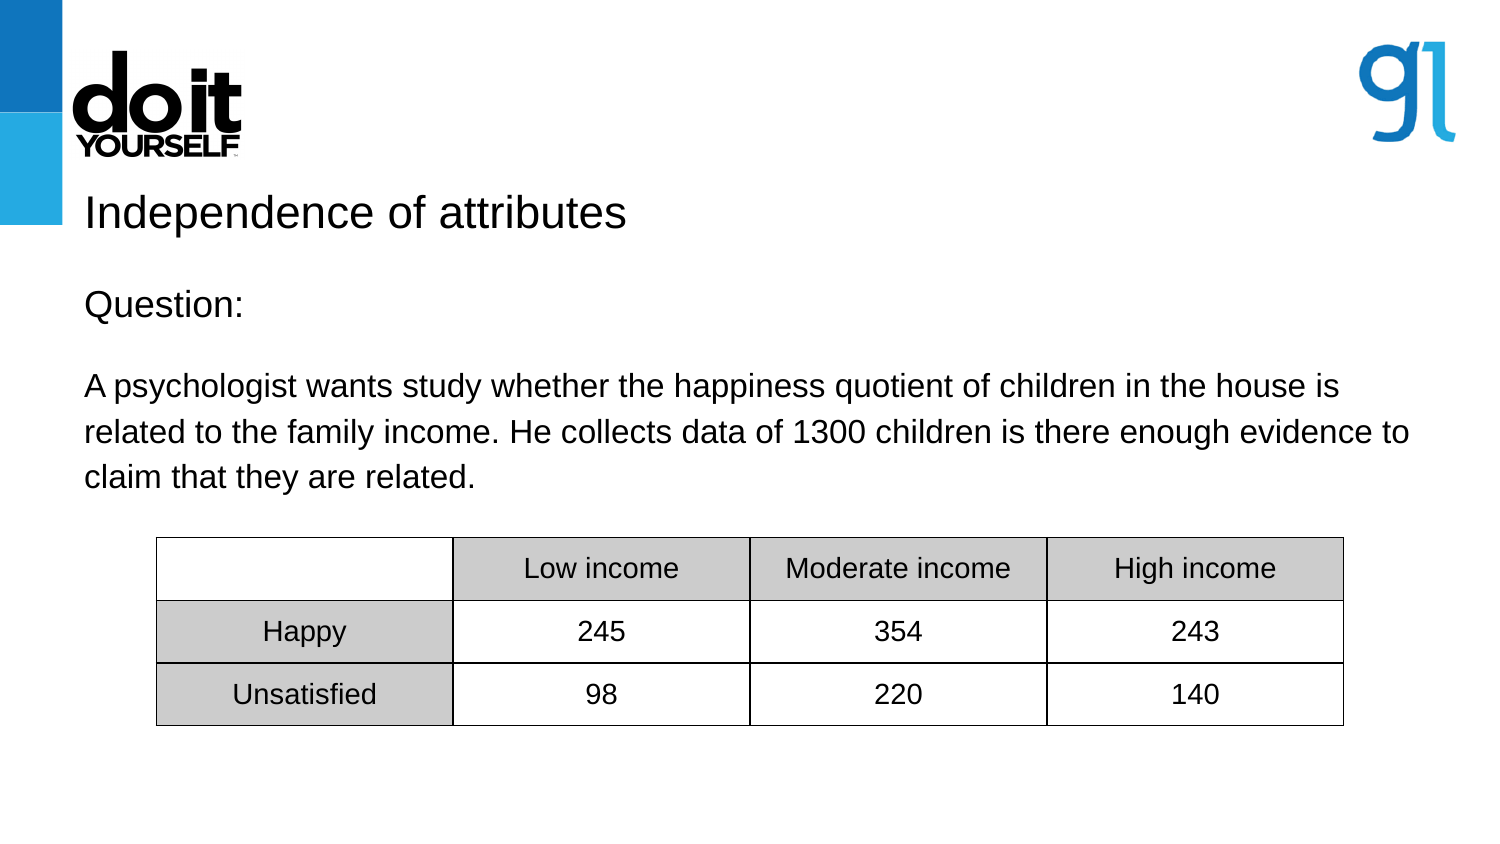

Independence of attributes
Question:
A psychologist wants study whether the happiness quotient of children in the house is related to the family income. He collects data of 1300 children is there enough evidence to claim that they are related.
|  | Low income | Moderate income | High income |
| --- | --- | --- | --- |
| Happy | 245 | 354 | 243 |
| Unsatisfied | 98 | 220 | 140 |